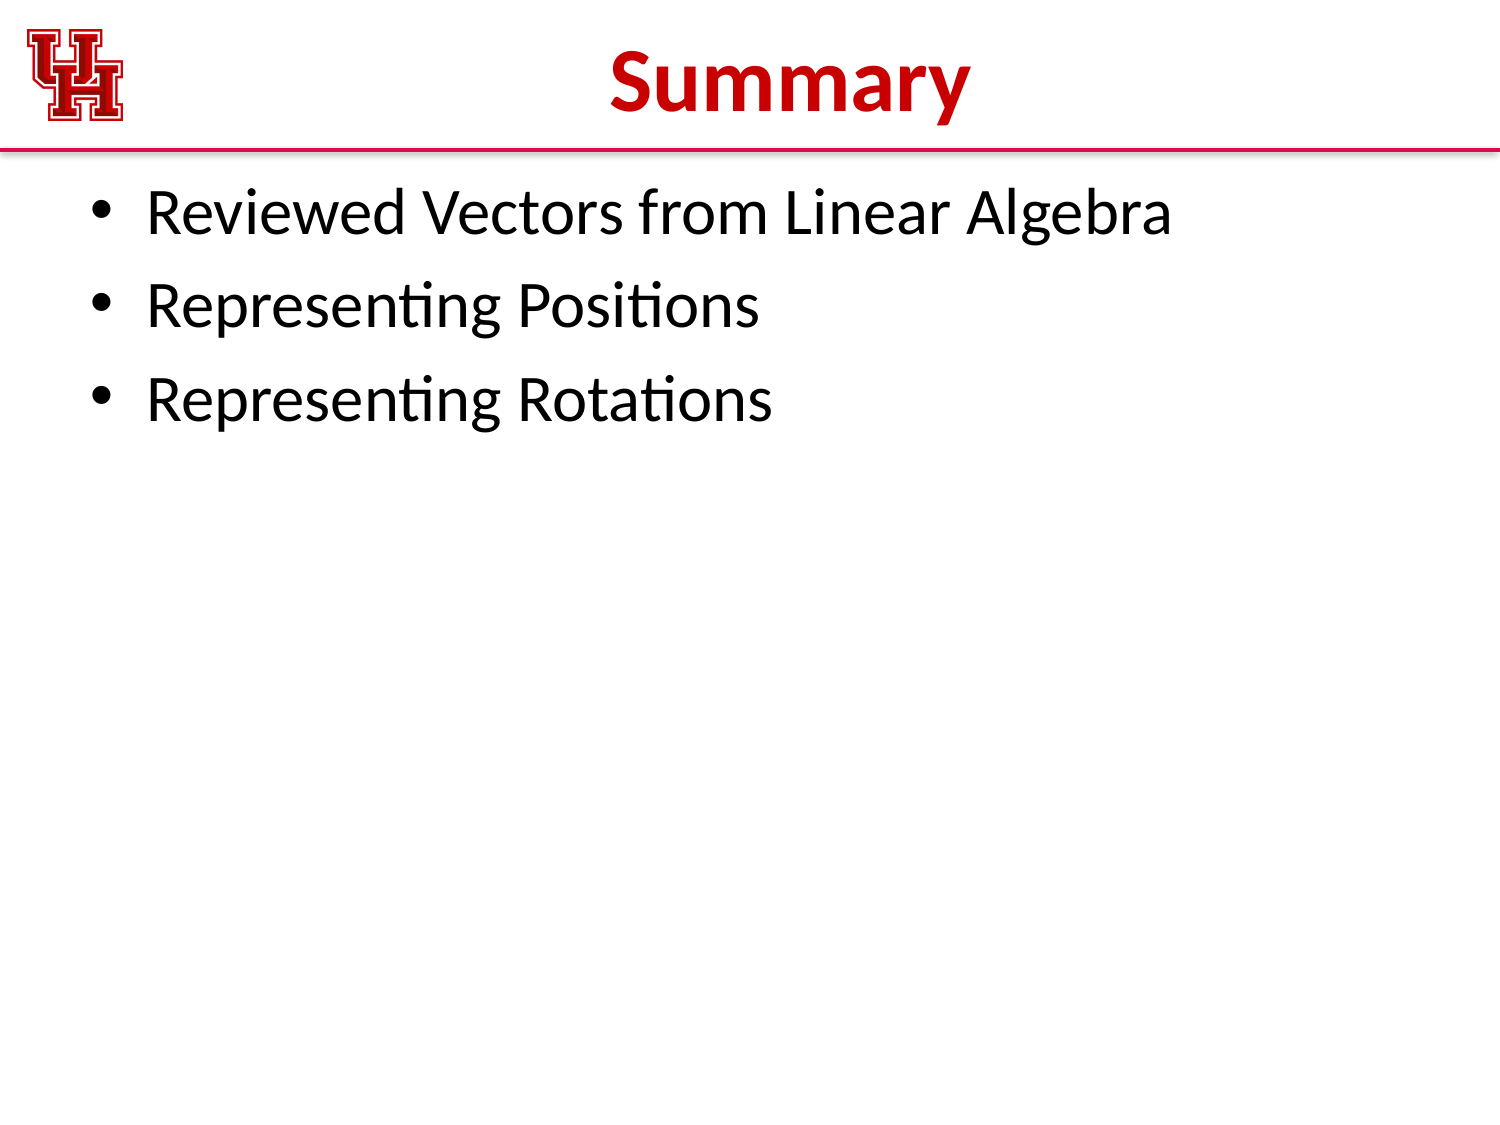

# Summary
Reviewed Vectors from Linear Algebra
Representing Positions
Representing Rotations